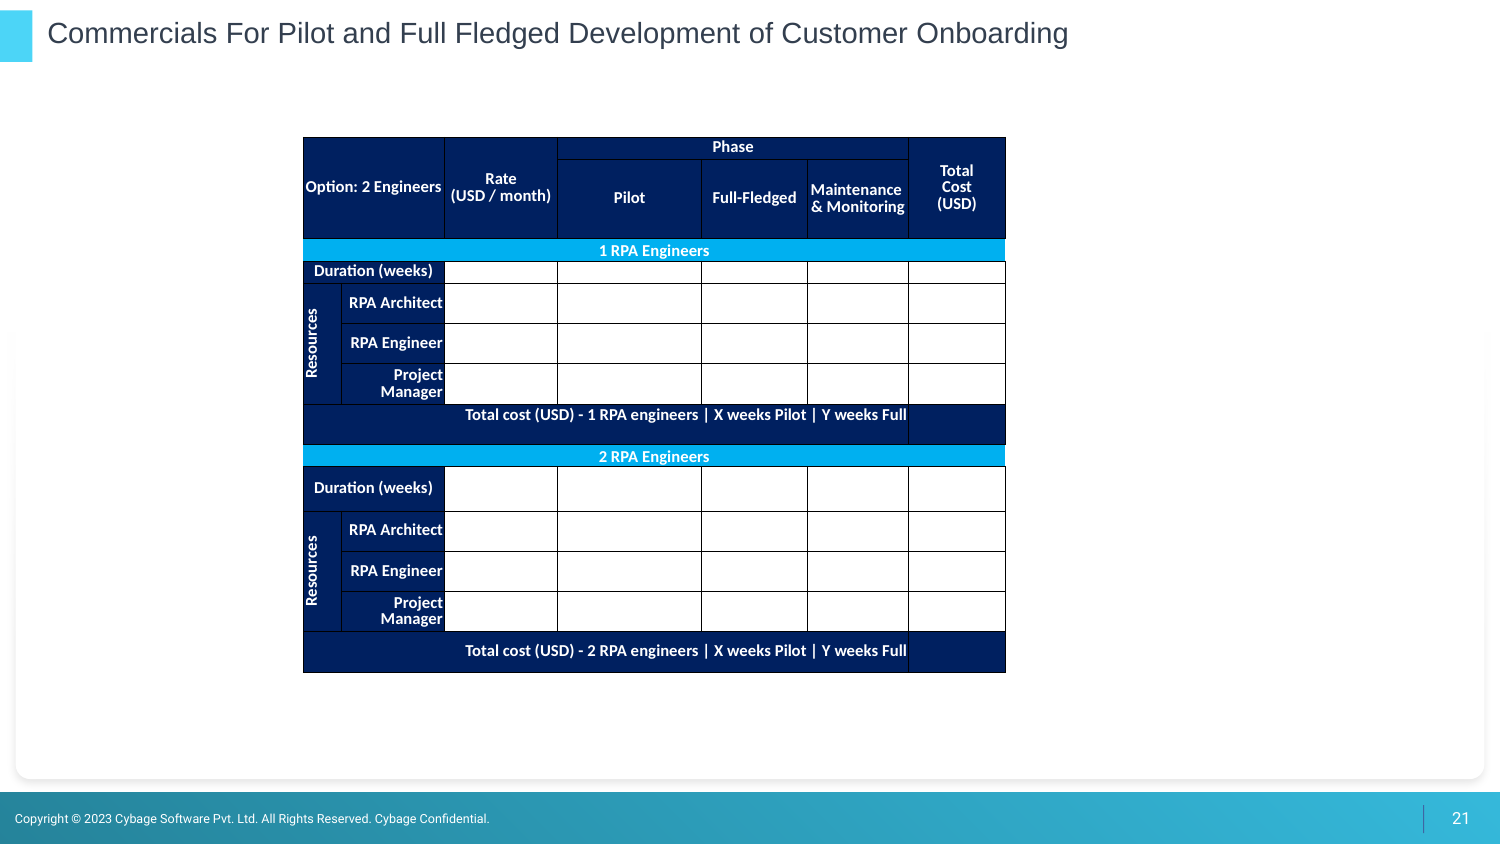

# Commercials For Pilot and Full Fledged Development of Customer Onboarding
| Option: 2 Engineers |  | Rate (USD / month) | Phase |  |  | Total Cost (USD) |
| --- | --- | --- | --- | --- | --- | --- |
|  |  |  | Pilot | Full-Fledged | Maintenance & Monitoring |  |
| 1 RPA Engineers |  |  |  |  |  |  |
| Duration (weeks) |  |  |  |  |  |  |
| Resources | RPA Architect |  |  |  |  |  |
|  | RPA Engineer |  |  |  |  |  |
|  | Project Manager |  |  |  |  |  |
| Total cost (USD) - 1 RPA engineers | X weeks Pilot | Y weeks Full |  |  |  |  |  |  |
| 2 RPA Engineers |  |  |  |  |  |  |
| Duration (weeks) |  |  |  |  |  |  |
| Resources | RPA Architect |  |  |  |  |  |
|  | RPA Engineer |  |  |  |  |  |
|  | Project Manager |  |  |  |  |  |
| Total cost (USD) - 2 RPA engineers | X weeks Pilot | Y weeks Full |  |  |  |  |  |  |